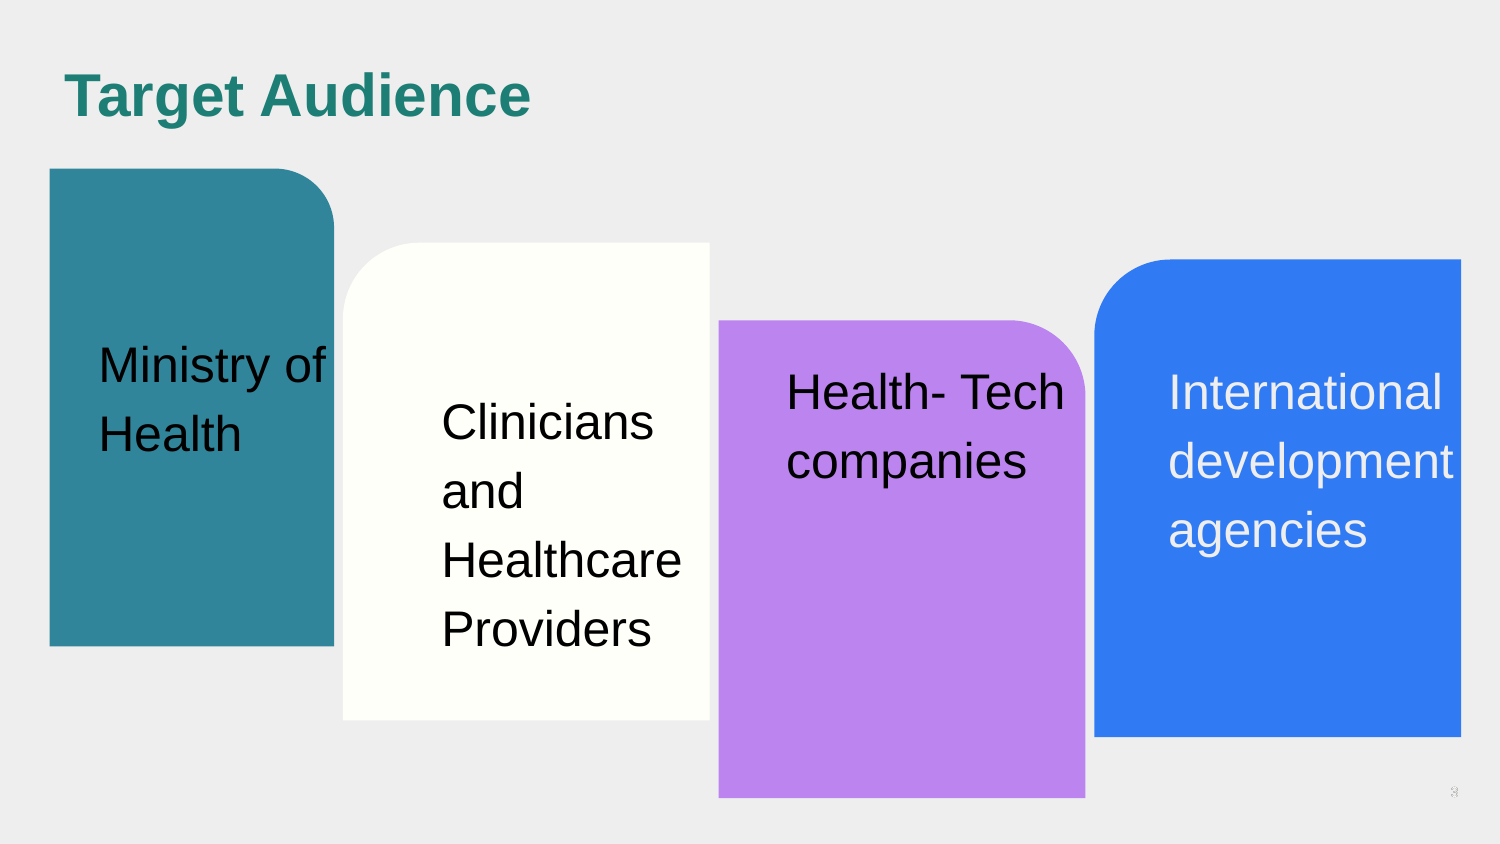

# Target Audience

Ministry of Health

Clinicians and Healthcare Providers
Health- Tech companies

International development agencies